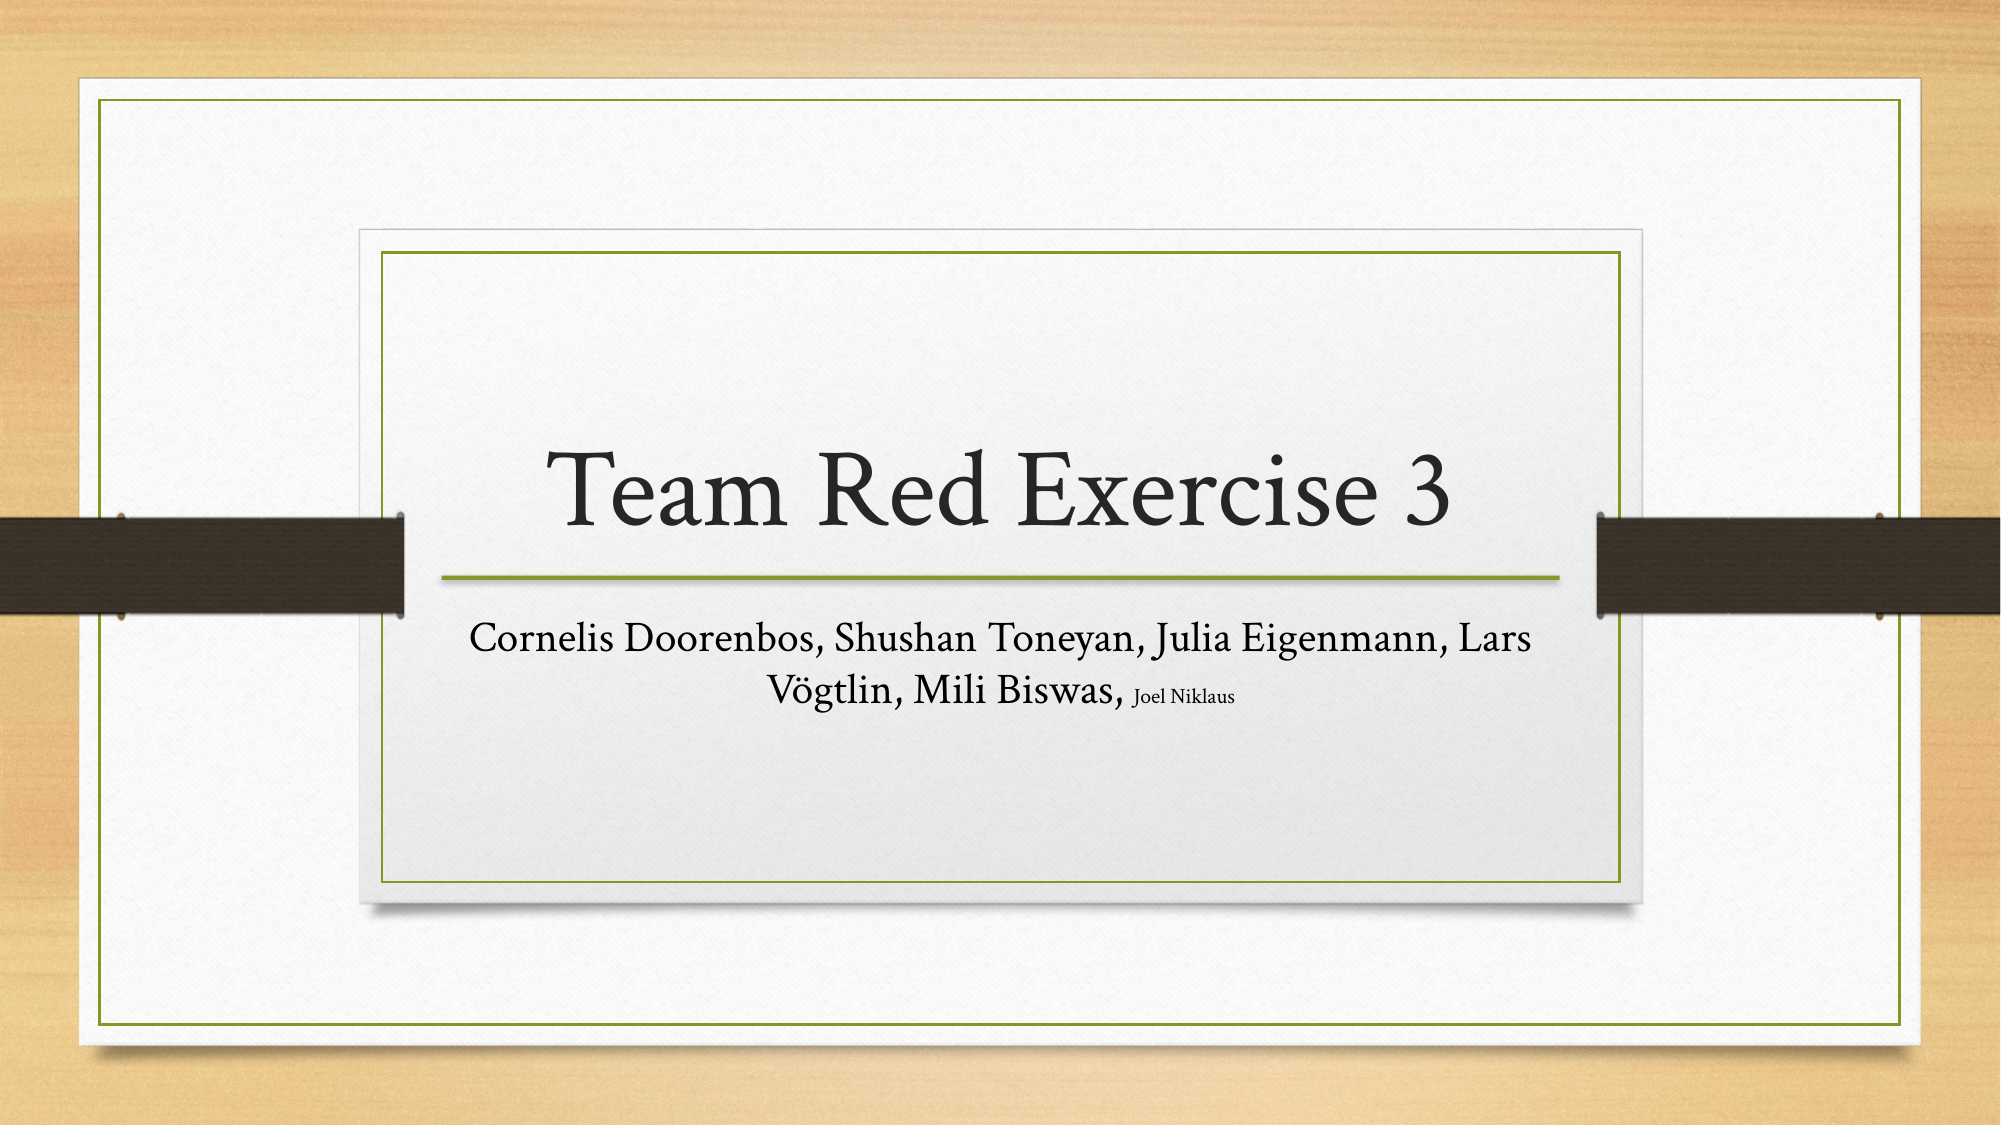

Team Red Exercise 3
Cornelis Doorenbos, Shushan Toneyan, Julia Eigenmann, Lars Vögtlin, Mili Biswas, Joel Niklaus